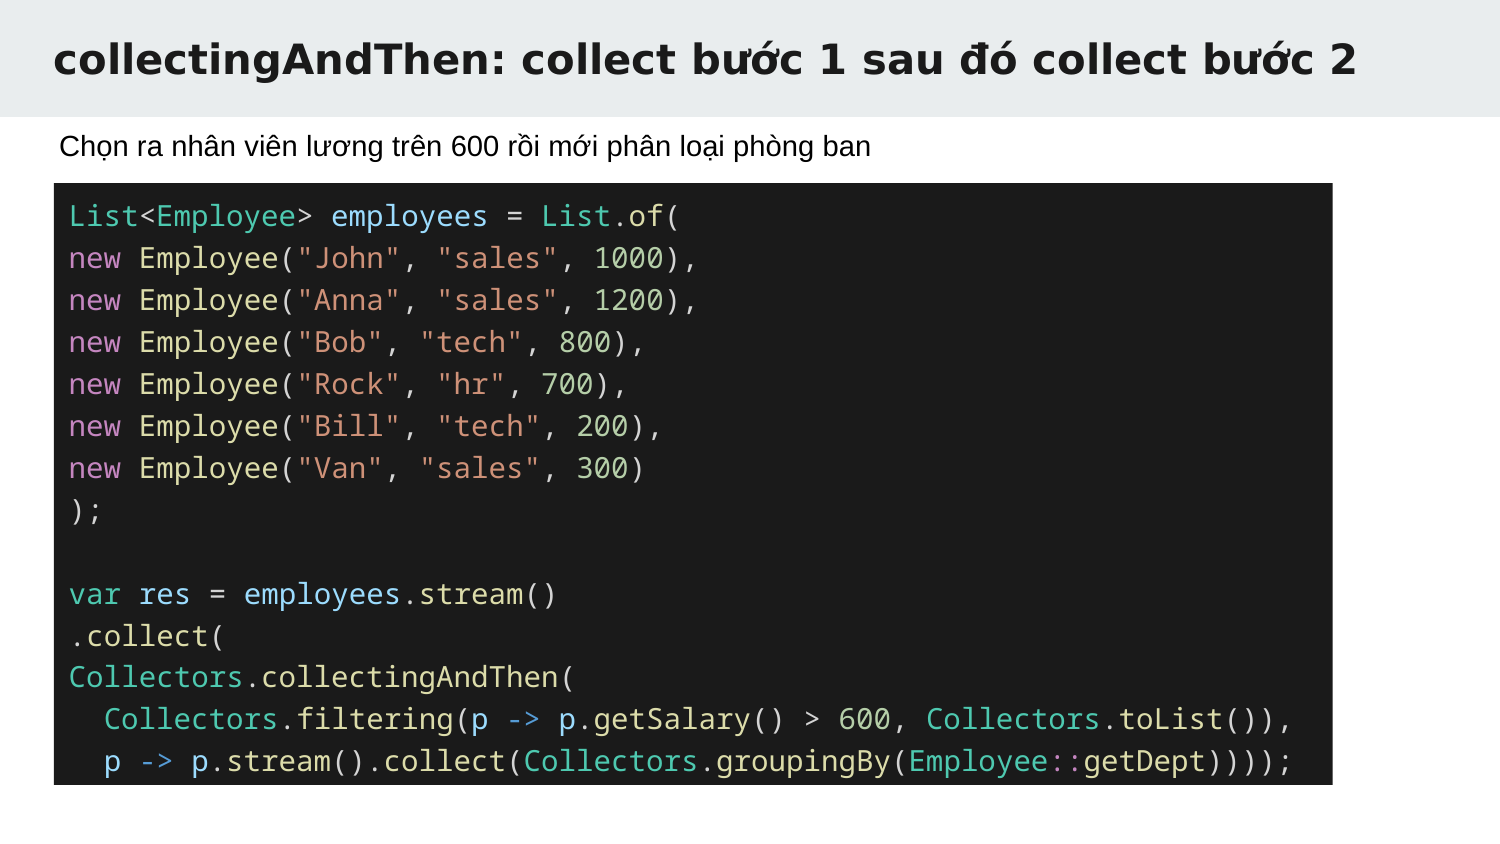

# collectingAndThen: collect bước 1 sau đó collect bước 2
Chọn ra nhân viên lương trên 600 rồi mới phân loại phòng ban
List<Employee> employees = List.of(
new Employee("John", "sales", 1000),
new Employee("Anna", "sales", 1200),
new Employee("Bob", "tech", 800),
new Employee("Rock", "hr", 700),
new Employee("Bill", "tech", 200),
new Employee("Van", "sales", 300)
);

var res = employees.stream()
.collect(
Collectors.collectingAndThen(
  Collectors.filtering(p -> p.getSalary() > 600, Collectors.toList()),
  p -> p.stream().collect(Collectors.groupingBy(Employee::getDept))));